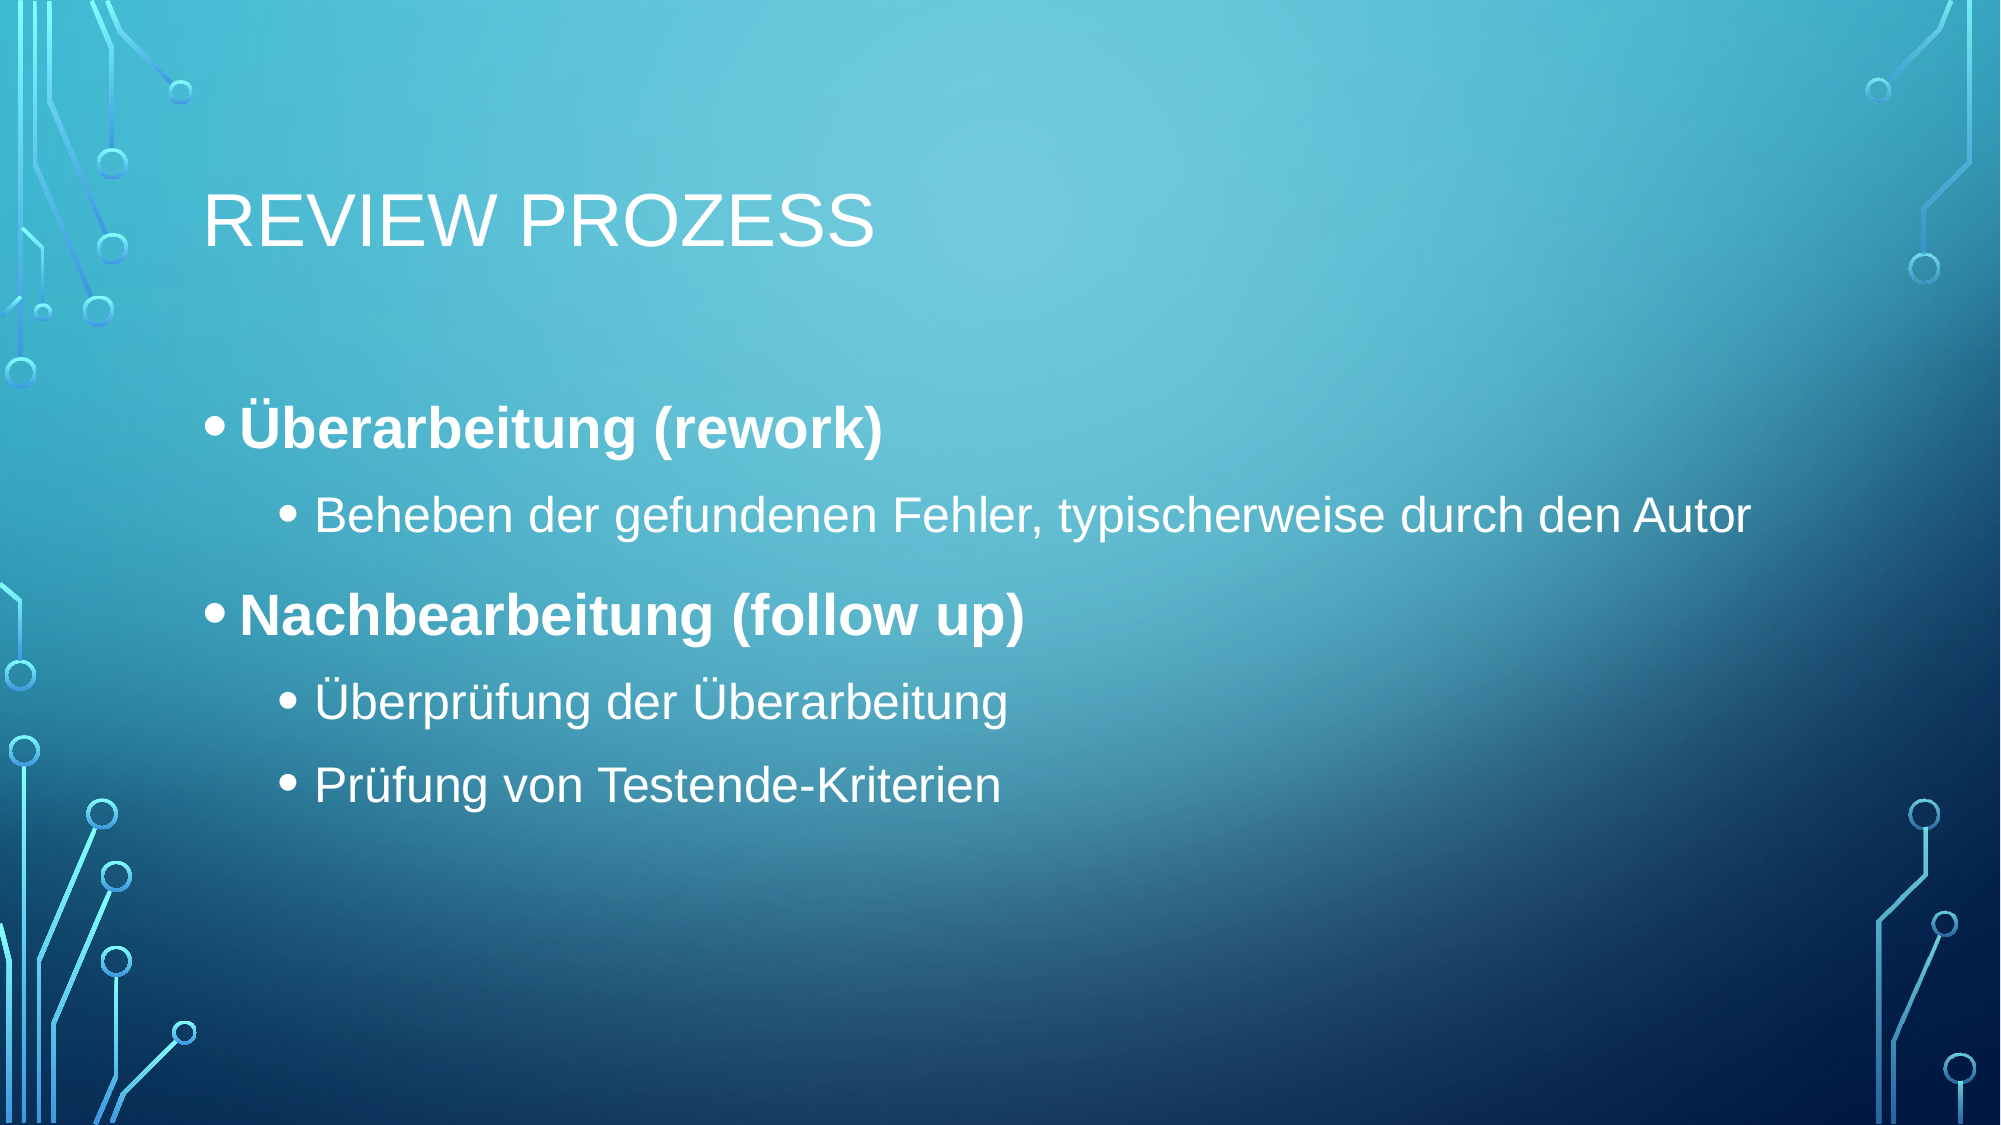

# Review Prozess
Überarbeitung (rework)
Beheben der gefundenen Fehler, typischerweise durch den Autor
Nachbearbeitung (follow up)
Überprüfung der Überarbeitung
Prüfung von Testende-Kriterien